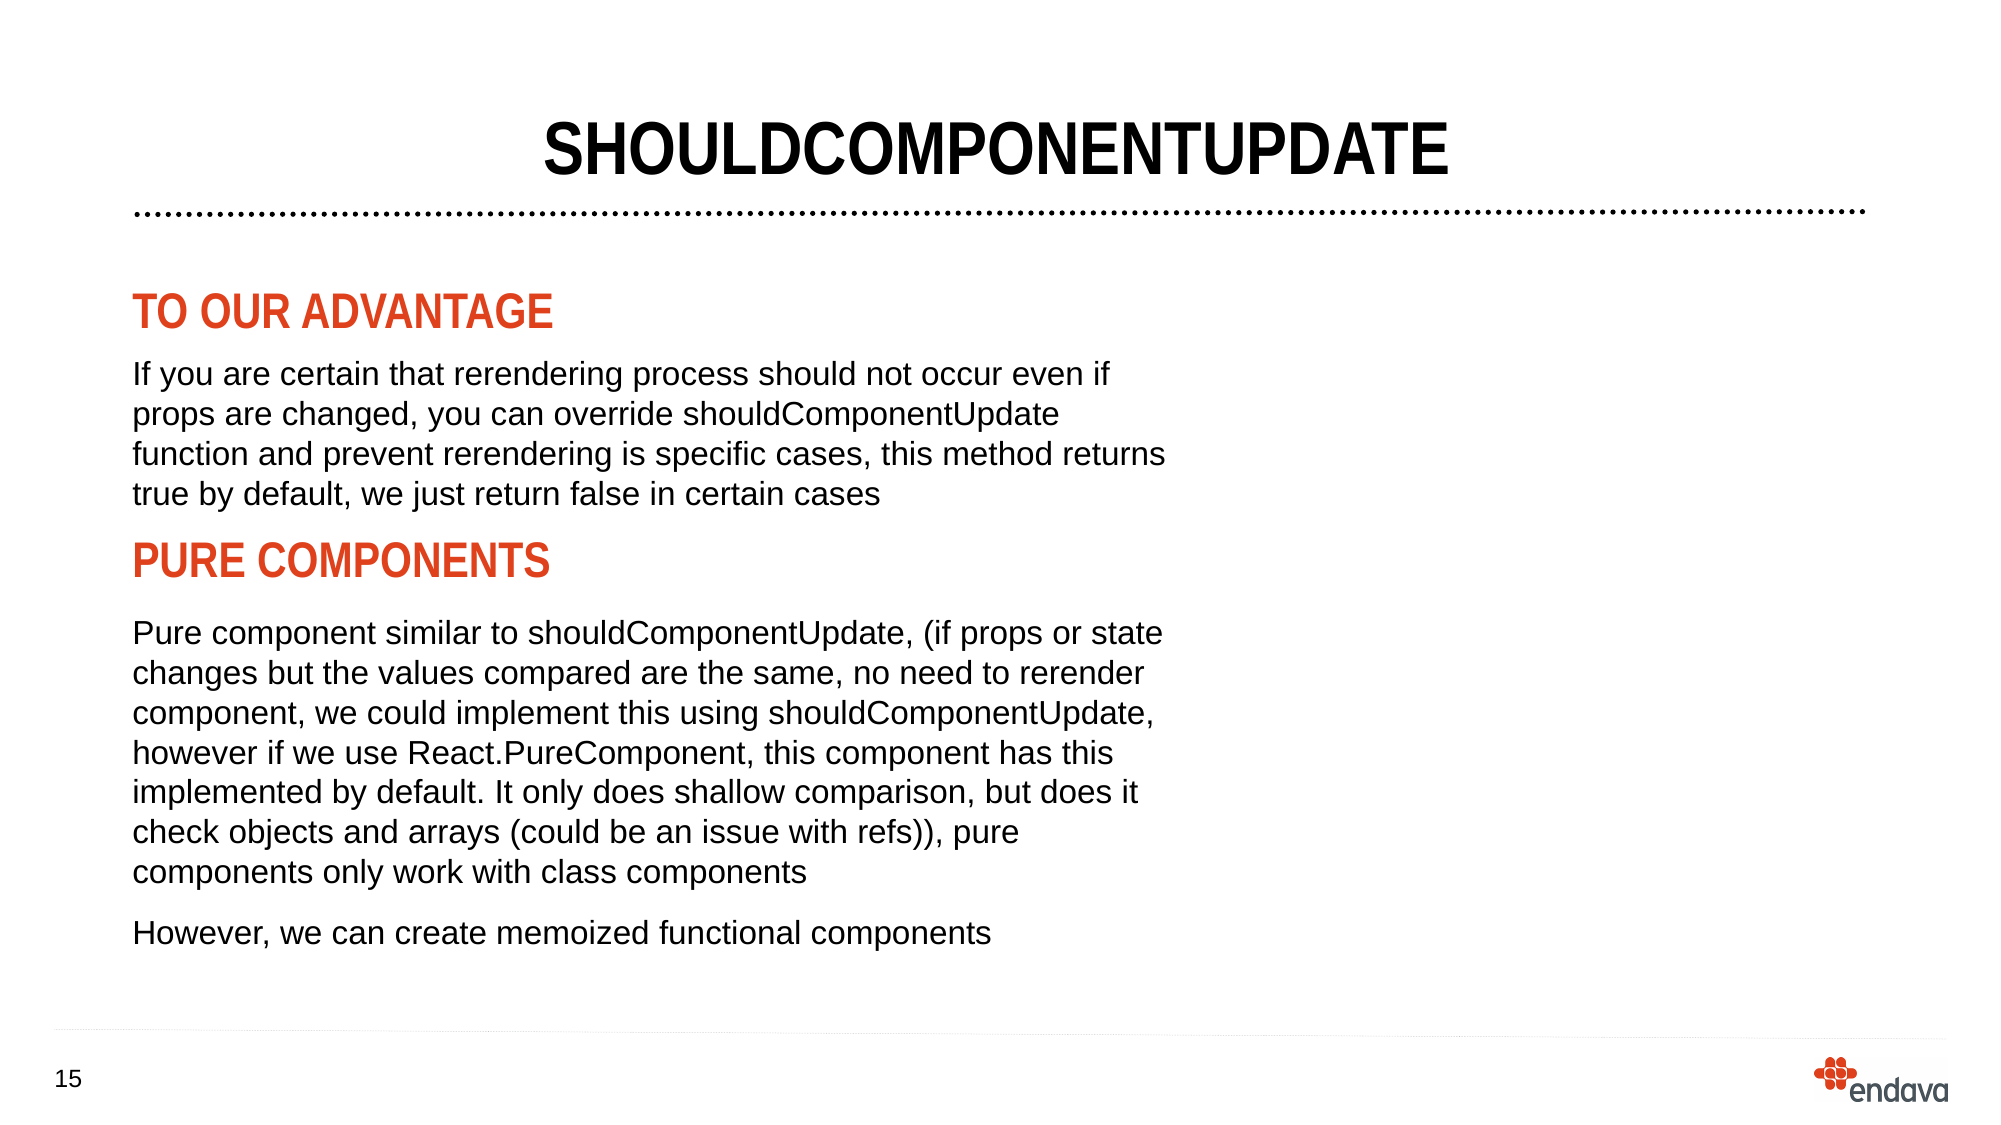

# shouldcomponentupdate
To our advantage
If you are certain that rerendering process should not occur even if props are changed, you can override shouldComponentUpdate function and prevent rerendering is specific cases, this method returns true by default, we just return false in certain cases
Pure components
Pure component similar to shouldComponentUpdate, (if props or state changes but the values compared are the same, no need to rerender component, we could implement this using shouldComponentUpdate, however if we use React.PureComponent, this component has this implemented by default. It only does shallow comparison, but does it check objects and arrays (could be an issue with refs)), pure components only work with class components
However, we can create memoized functional components